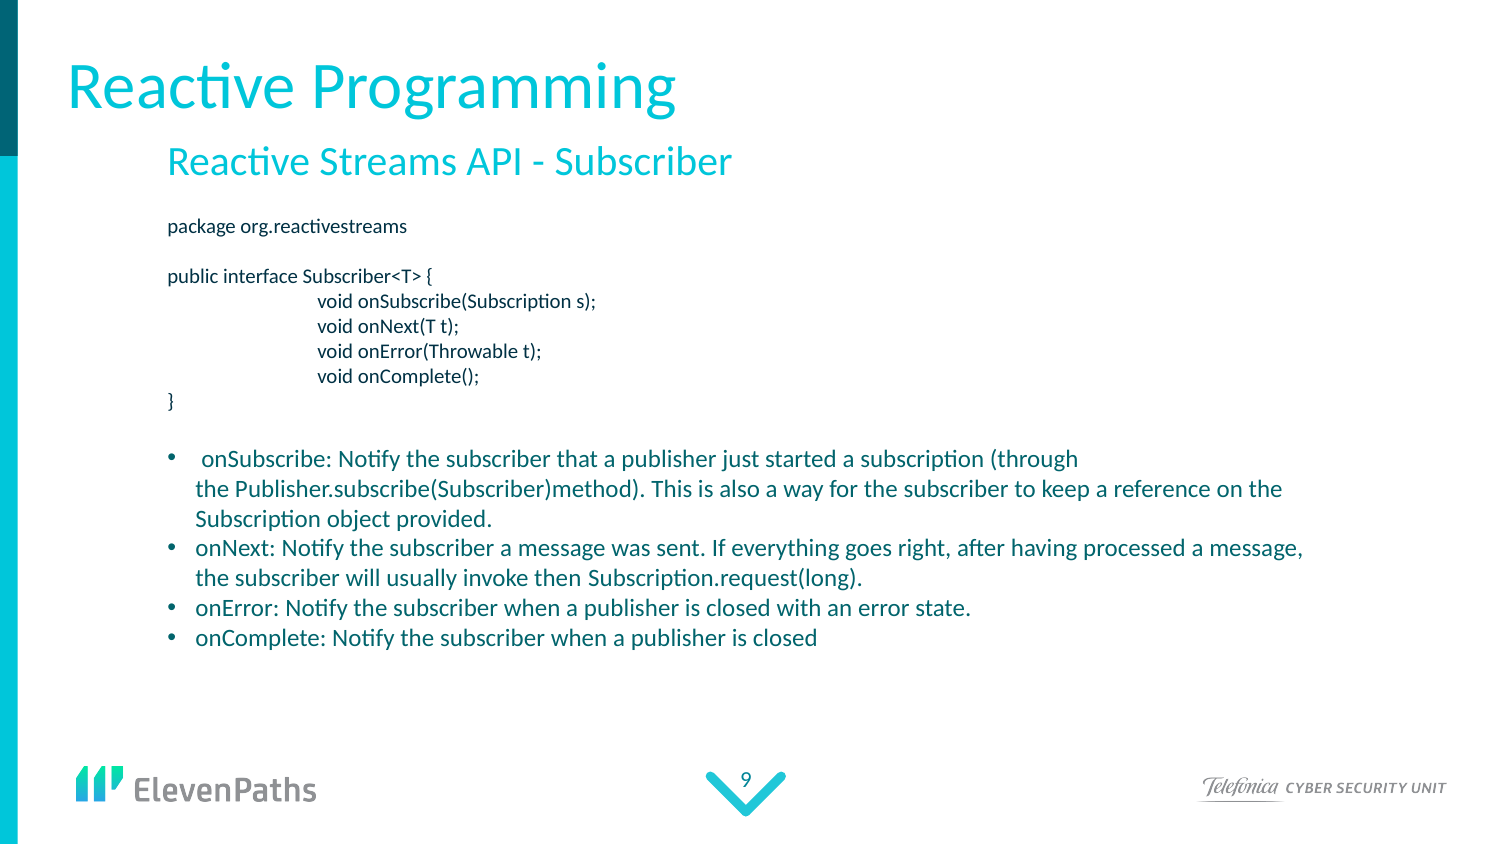

# Reactive Programming
Reactive Streams API - Subscriber
package org.reactivestreams

public interface Subscriber<T> {
	void onSubscribe(Subscription s);
	void onNext(T t);
	void onError(Throwable t);
	void onComplete();
}

 onSubscribe: Notify the subscriber that a publisher just started a subscription (through the Publisher.subscribe(Subscriber)method). This is also a way for the subscriber to keep a reference on the Subscription object provided.
onNext: Notify the subscriber a message was sent. If everything goes right, after having processed a message, the subscriber will usually invoke then Subscription.request(long).
onError: Notify the subscriber when a publisher is closed with an error state.
onComplete: Notify the subscriber when a publisher is closed